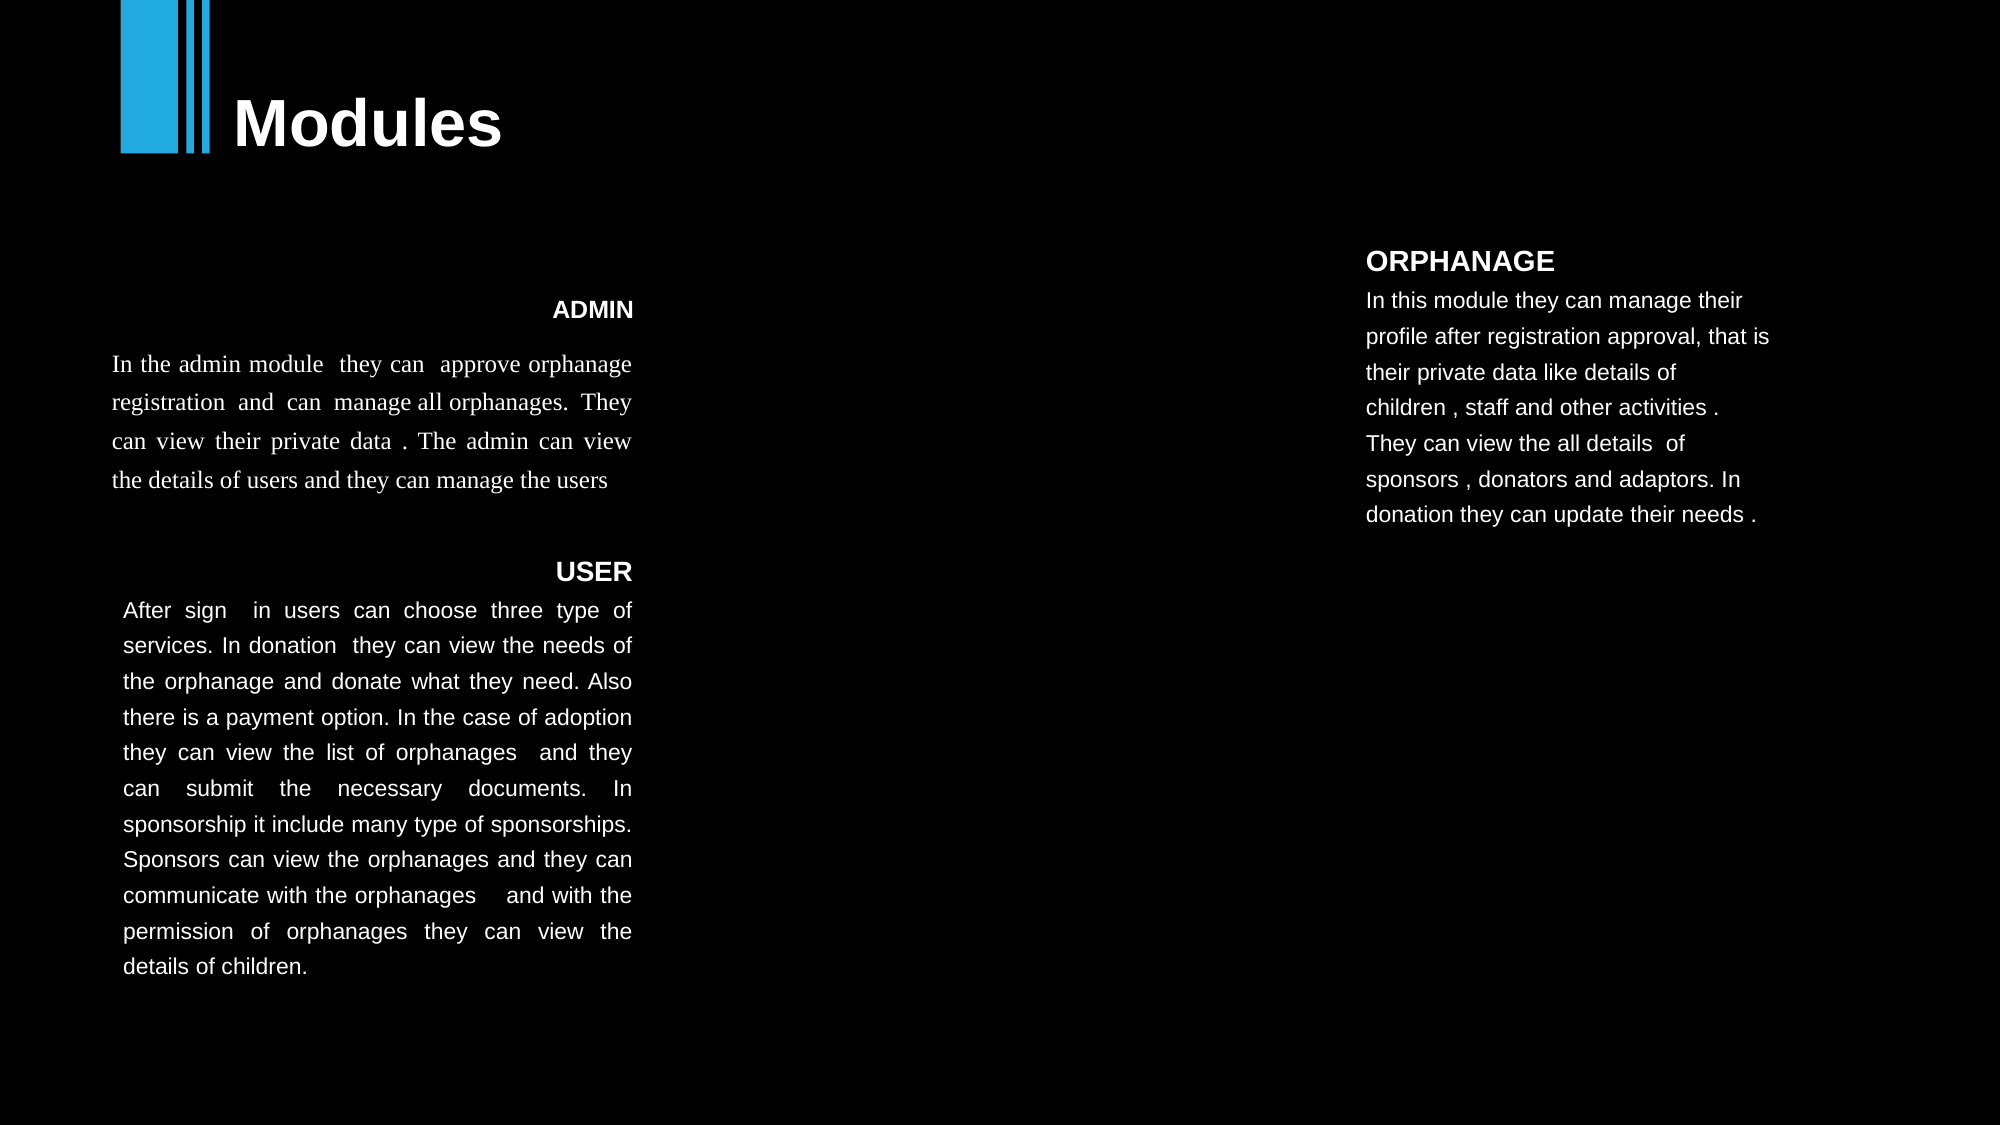

Modules

ORPHANAGE
In this module they can manage their profile after registration approval, that is their private data like details of children , staff and other activities .  They can view the all details  of  sponsors , donators and adaptors. In donation they can update their needs .

ADMIN
In the admin module  they can  approve orphanage registration  and  can  manage all orphanages.  They can view their private data . The admin can view the details of users and they can manage the users
USER
After sign  in users can choose three type of services. In donation  they can view the needs of the orphanage and donate what they need. Also there is a payment option. In the case of adoption they can view the list of orphanages  and they can submit the necessary documents. In sponsorship it include many type of sponsorships. Sponsors can view the orphanages and they can communicate with the orphanages    and with the permission of orphanages they can view the details of children.